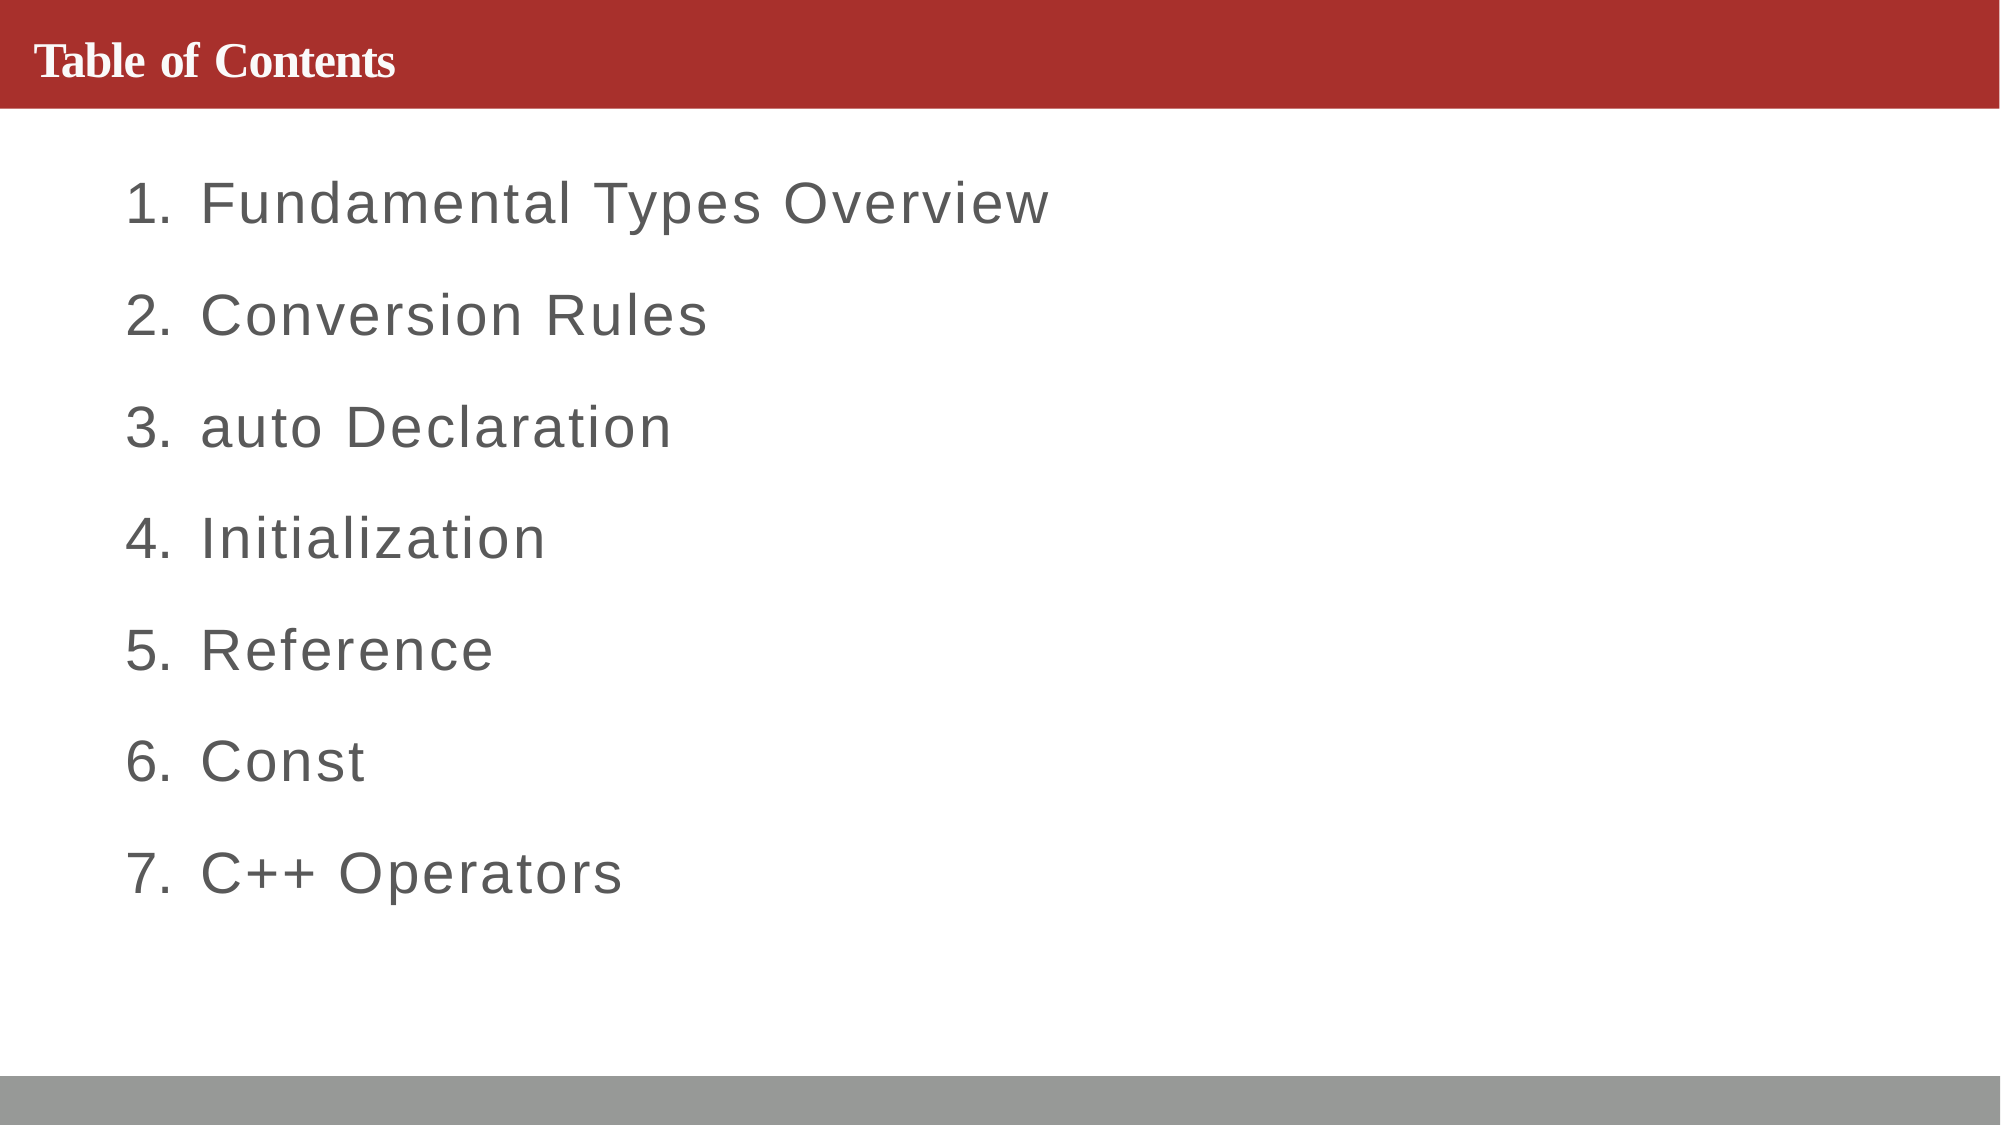

# Table of Contents
Fundamental Types Overview
Conversion Rules
auto Declaration
Initialization
Reference
Const
C++ Operators
2